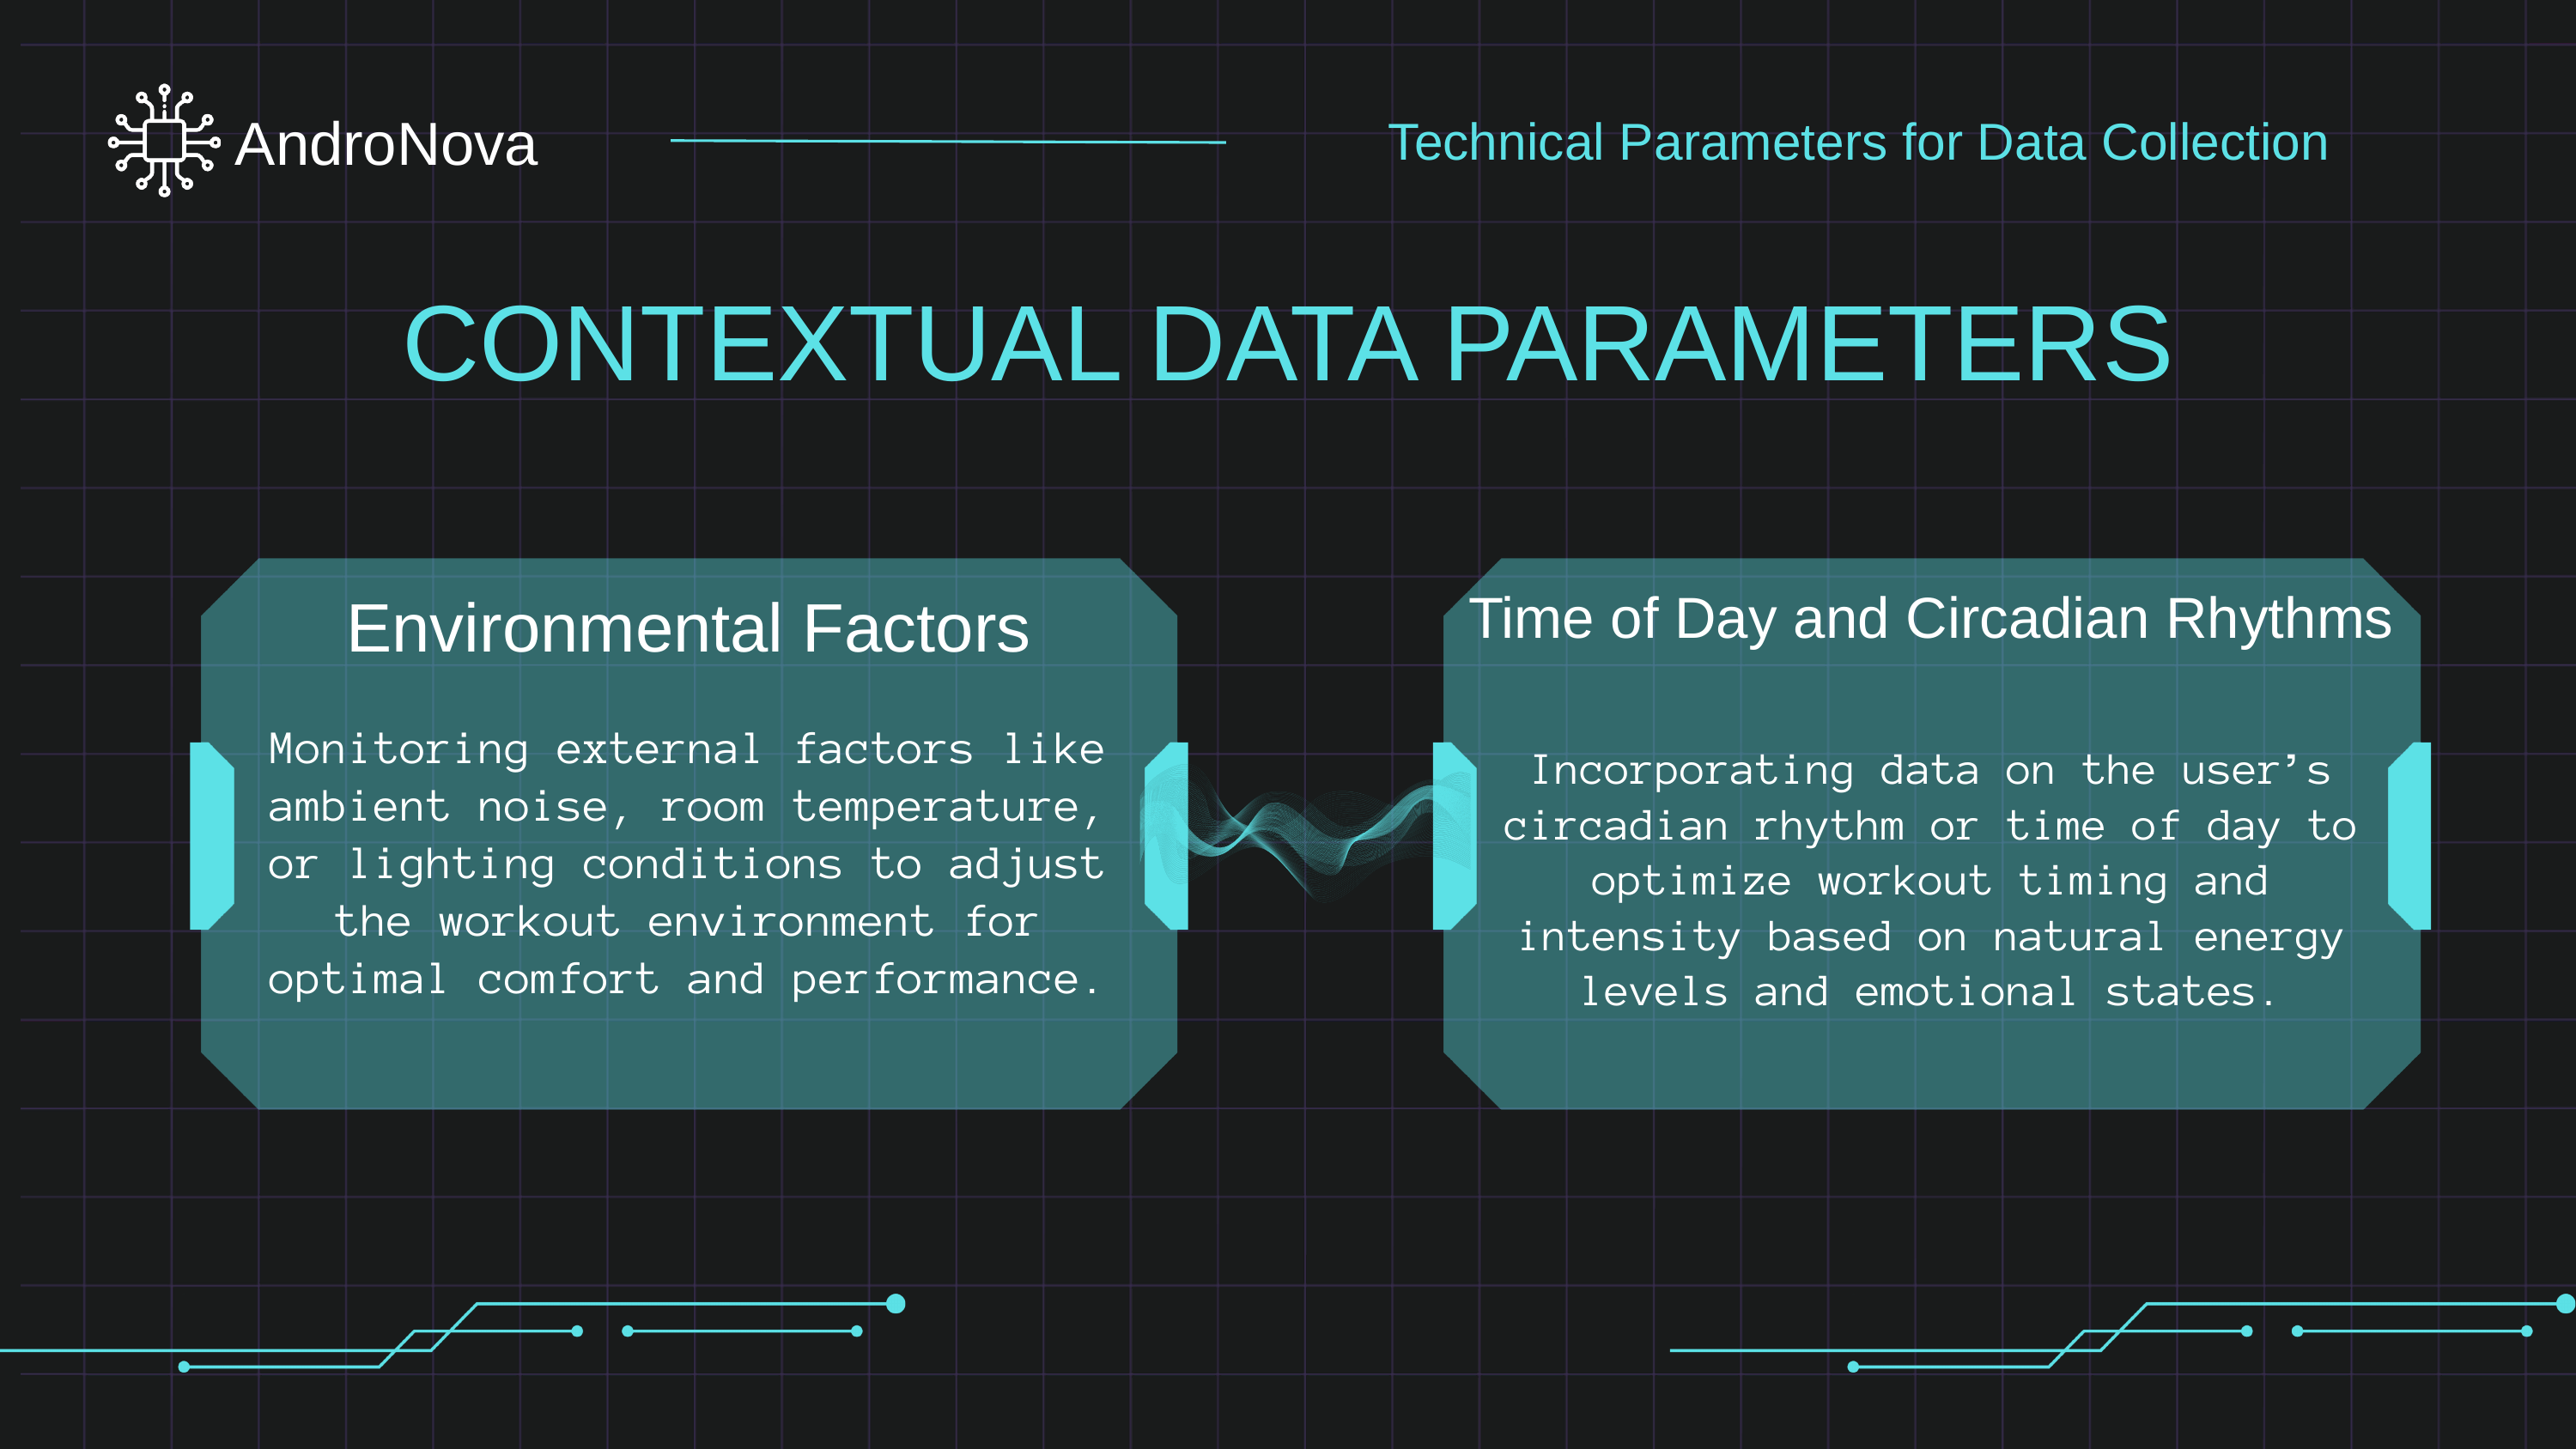

AndroNova
Technical Parameters for Data Collection

CONTEXTUAL DATA PARAMETERS

Time of Day and Circadian Rhythms
Environmental Factors
Monitoring external factors like ambient noise, room temperature, or lighting conditions to adjust the workout environment for optimal comfort and performance.

Incorporating data on the user’s circadian rhythm or time of day to optimize workout timing and intensity based on natural energy levels and emotional states.